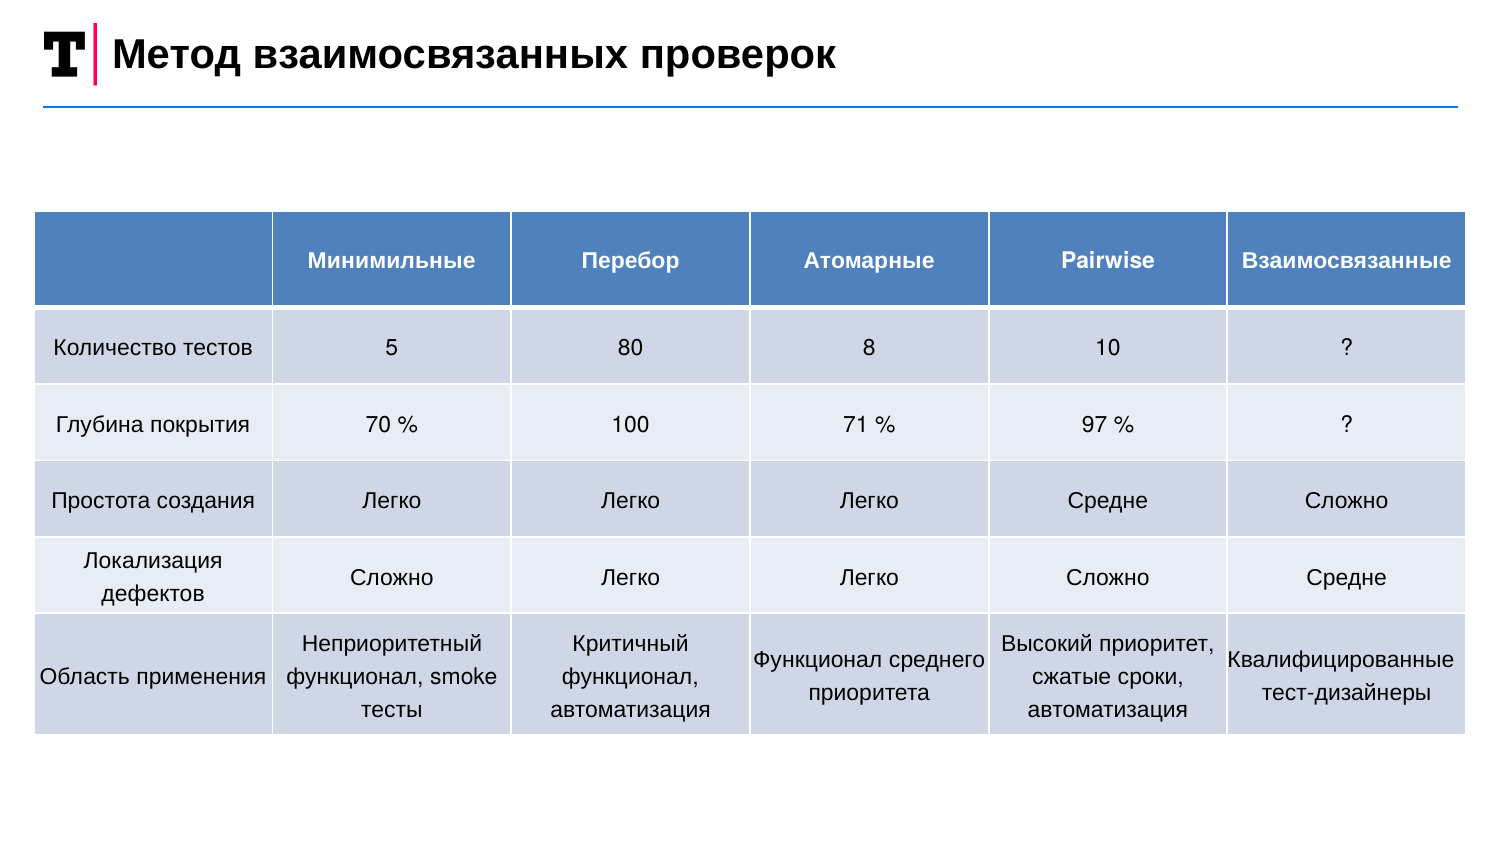

Метод взаимосвязанных проверок
|  | Минимильные | Перебор | Атомарные | Pairwise | Взаимосвязанные |
| --- | --- | --- | --- | --- | --- |
| Количество тестов | 5 | 80 | 8 | 10 | ? |
| Глубина покрытия | 70 % | 100 | 71 % | 97 % | ? |
| Простота создания | Легко | Легко | Легко | Средне | Сложно |
| Локализация дефектов | Сложно | Легко | Легко | Сложно | Средне |
| Область применения | Неприоритетный функционал, smoke тесты | Критичный функционал, автоматизация | Функционал среднего приоритета | Высокий приоритет, сжатые сроки, автоматизация | Квалифицированные тест-дизайнеры |
52